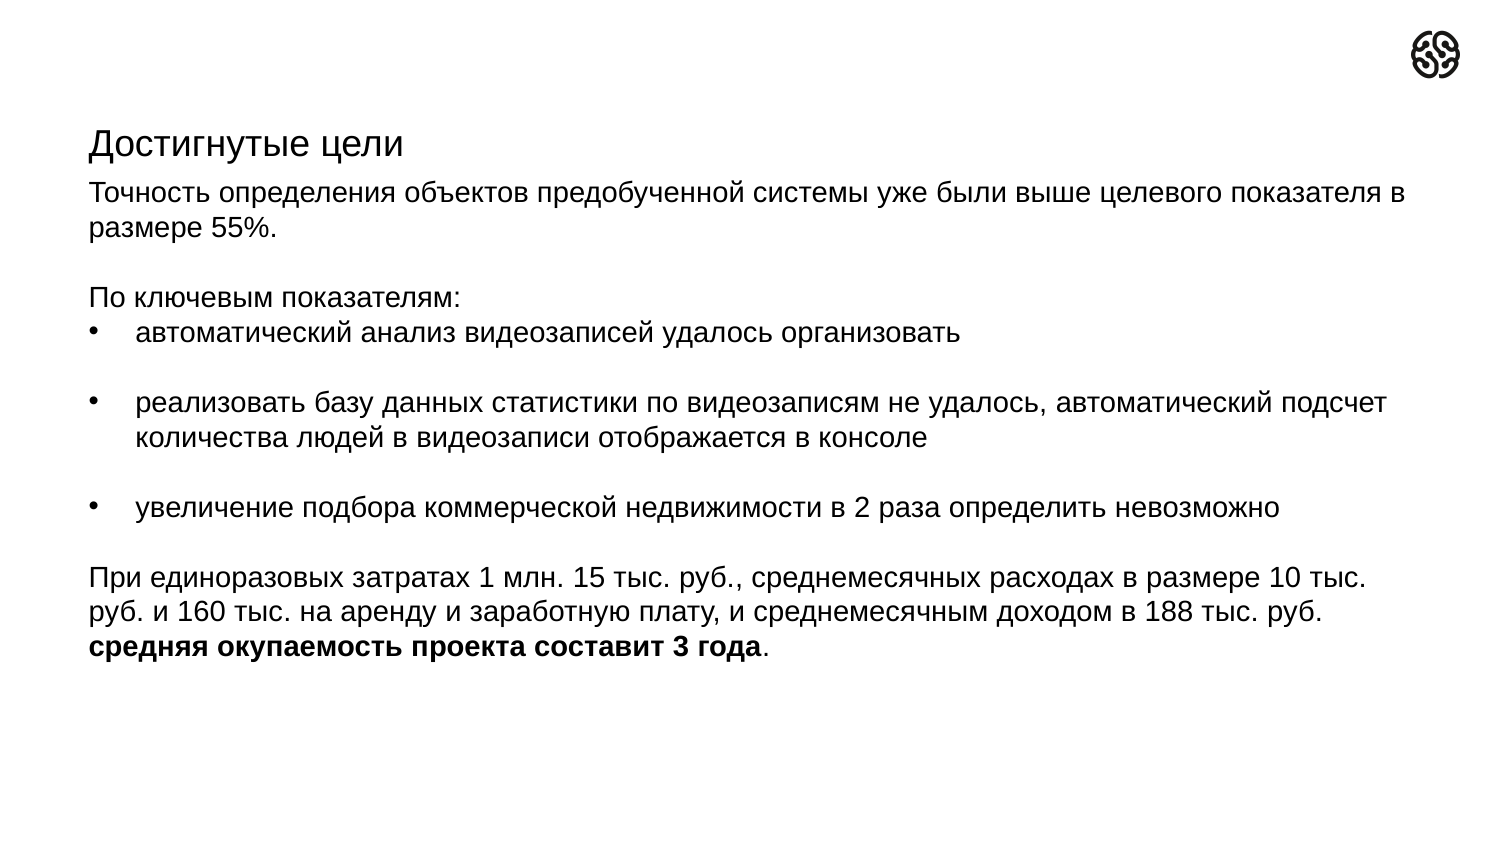

# Достигнутые цели
Точность определения объектов предобученной системы уже были выше целевого показателя в размере 55%.

По ключевым показателям:
автоматический анализ видеозаписей удалось организовать

реализовать базу данных статистики по видеозаписям не удалось, автоматический подсчет количества людей в видеозаписи отображается в консоле

увеличение подбора коммерческой недвижимости в 2 раза определить невозможно

При единоразовых затратах 1 млн. 15 тыс. руб., среднемесячных расходах в размере 10 тыс. руб. и 160 тыс. на аренду и заработную плату, и среднемесячным доходом в 188 тыс. руб. средняя окупаемость проекта составит 3 года.